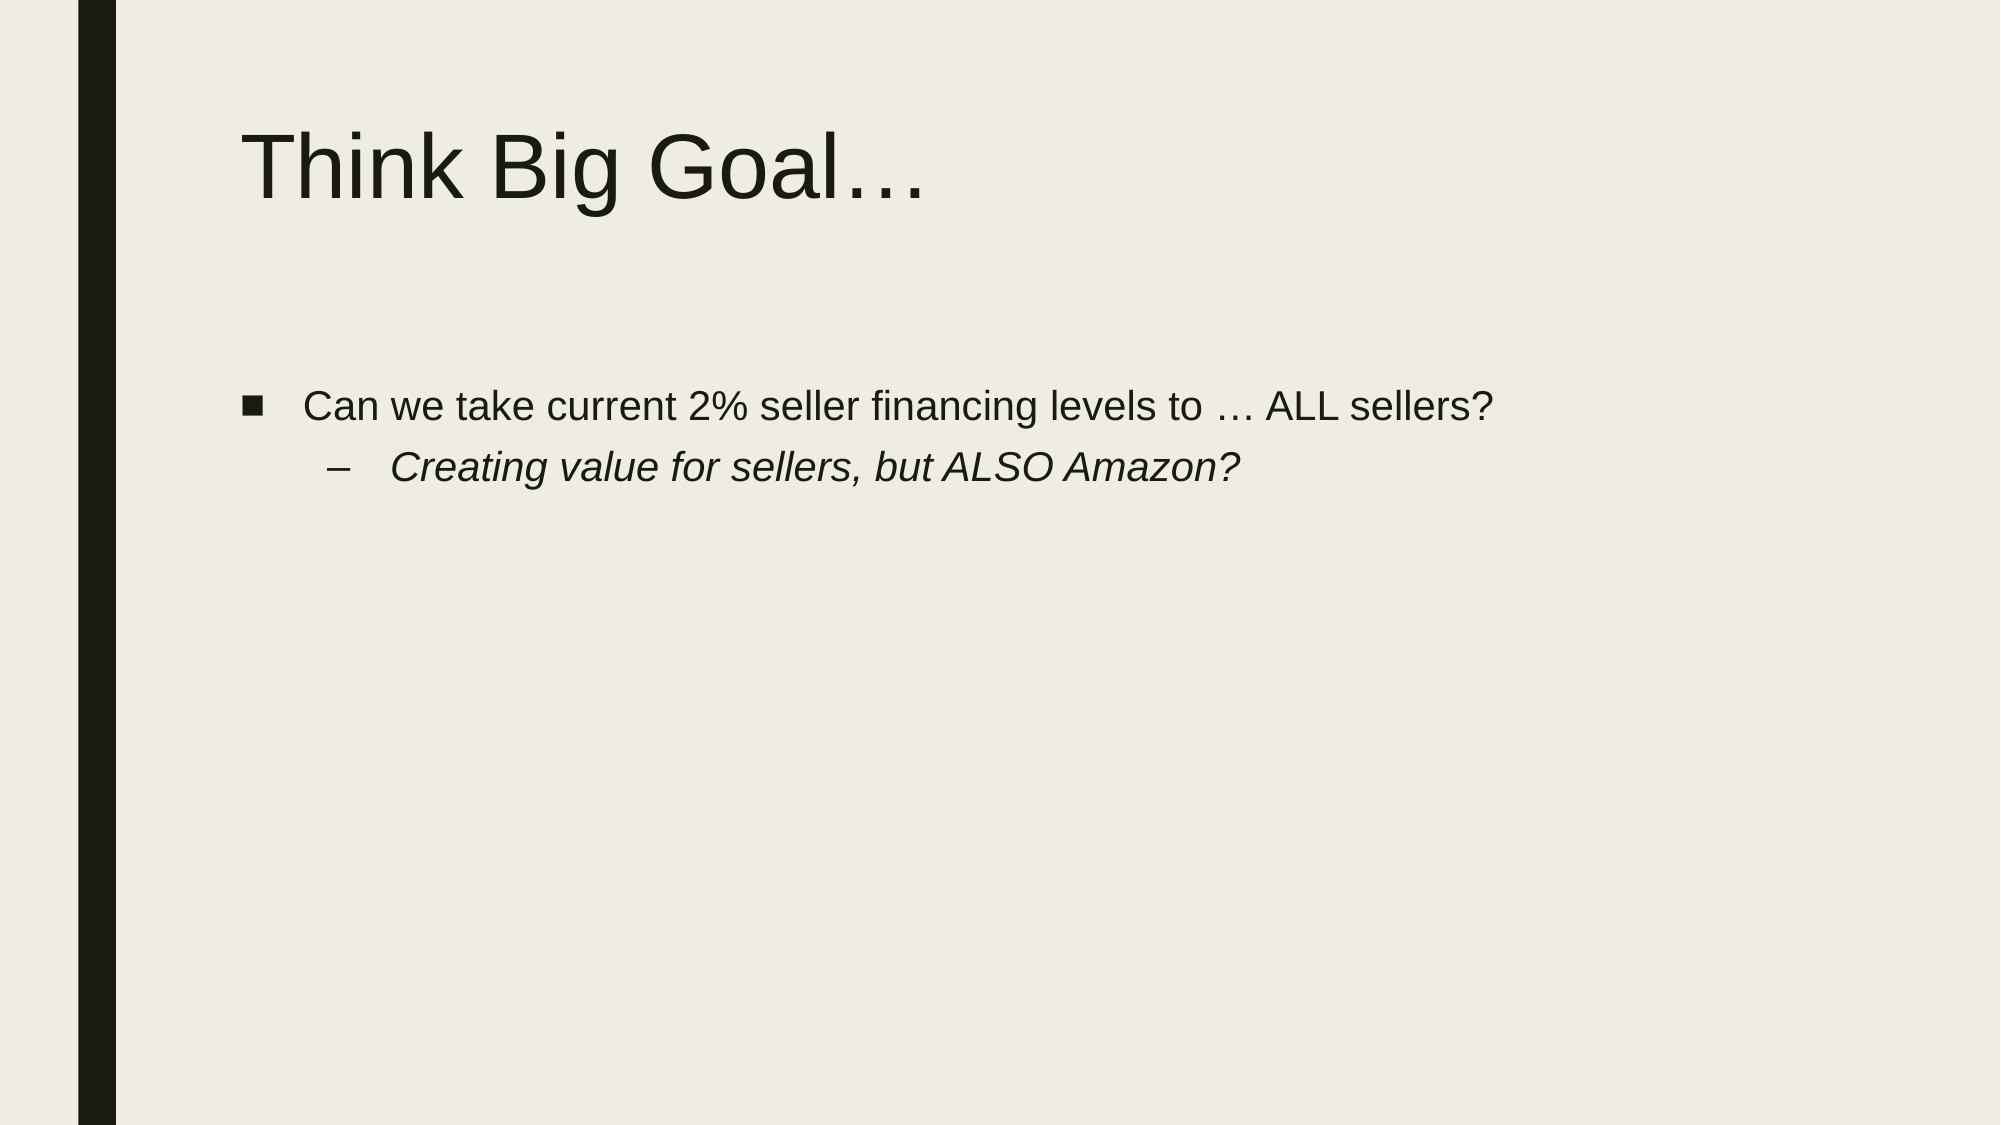

# Think Big Goal…
Can we take current 2% seller financing levels to … ALL sellers?
Creating value for sellers, but ALSO Amazon?